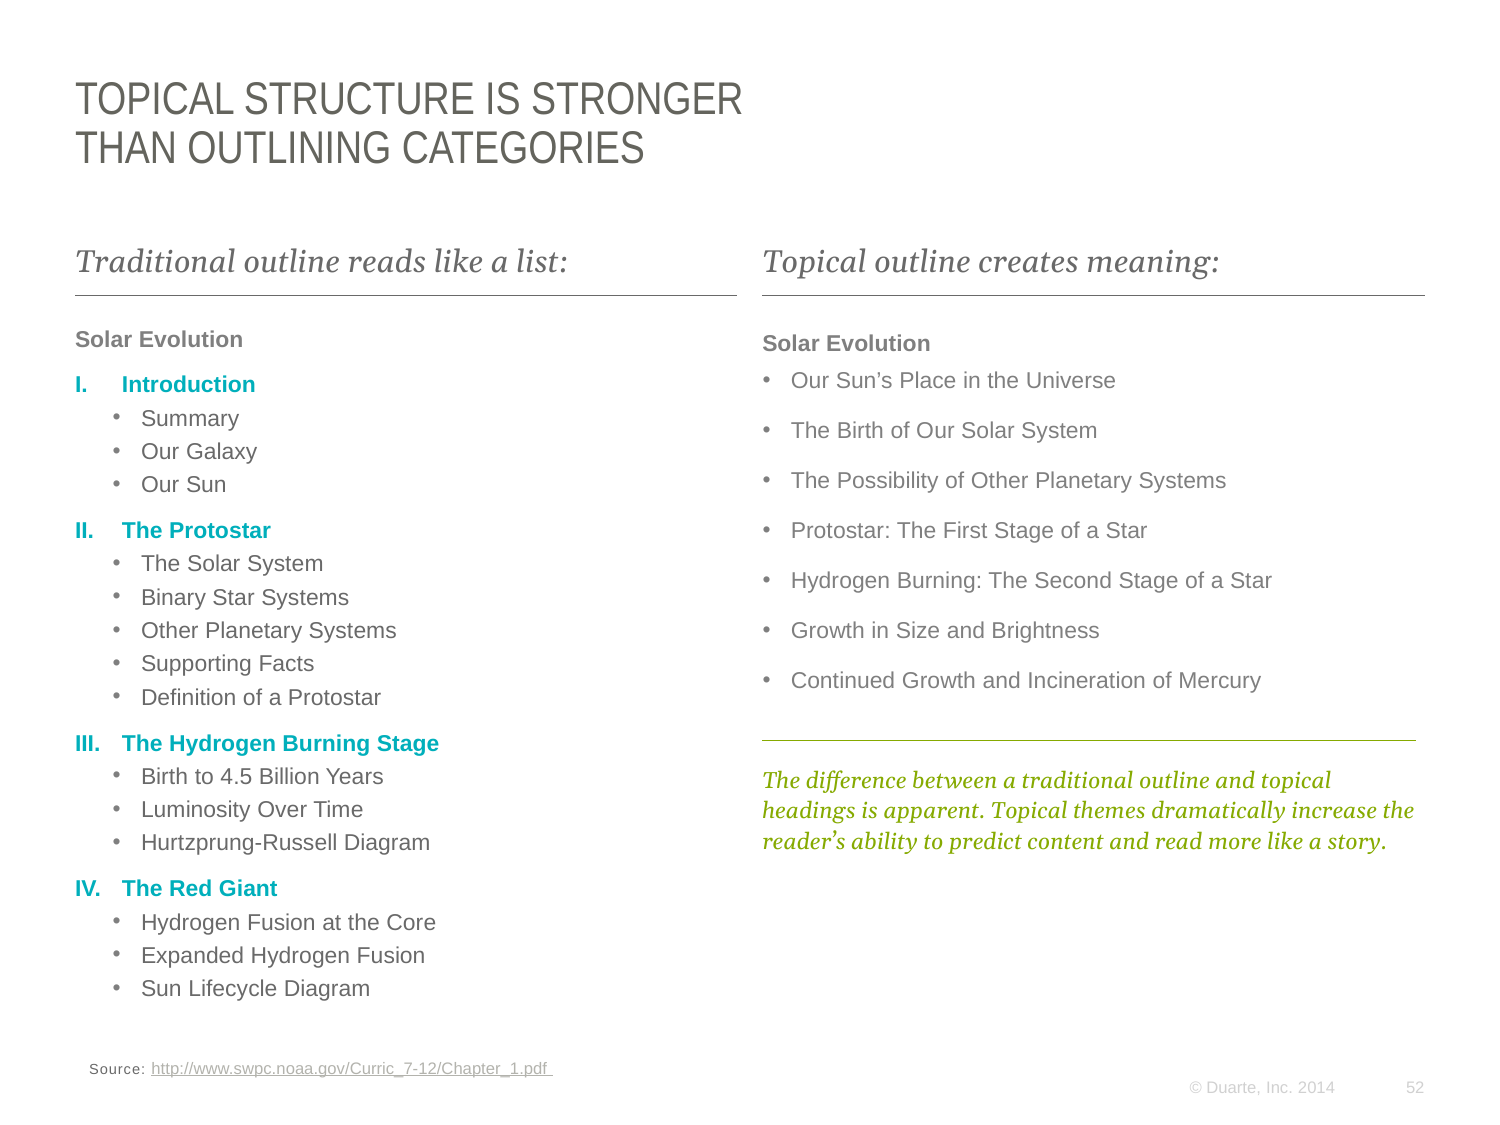

# topical structure is stronger than outlining categories
Traditional outline reads like a list:
Topical outline creates meaning:
Solar Evolution
Introduction
Summary
Our Galaxy
Our Sun
The Protostar
The Solar System
Binary Star Systems
Other Planetary Systems
Supporting Facts
Definition of a Protostar
The Hydrogen Burning Stage
Birth to 4.5 Billion Years
Luminosity Over Time
Hurtzprung-Russell Diagram
The Red Giant
Hydrogen Fusion at the Core
Expanded Hydrogen Fusion
Sun Lifecycle Diagram
Solar Evolution
Our Sun’s Place in the Universe
The Birth of Our Solar System
The Possibility of Other Planetary Systems
Protostar: The First Stage of a Star
Hydrogen Burning: The Second Stage of a Star
Growth in Size and Brightness
Continued Growth and Incineration of Mercury
The difference between a traditional outline and topical headings is apparent. Topical themes dramatically increase the reader’s ability to predict content and read more like a story.
Source: http://www.swpc.noaa.gov/Curric_7-12/Chapter_1.pdf